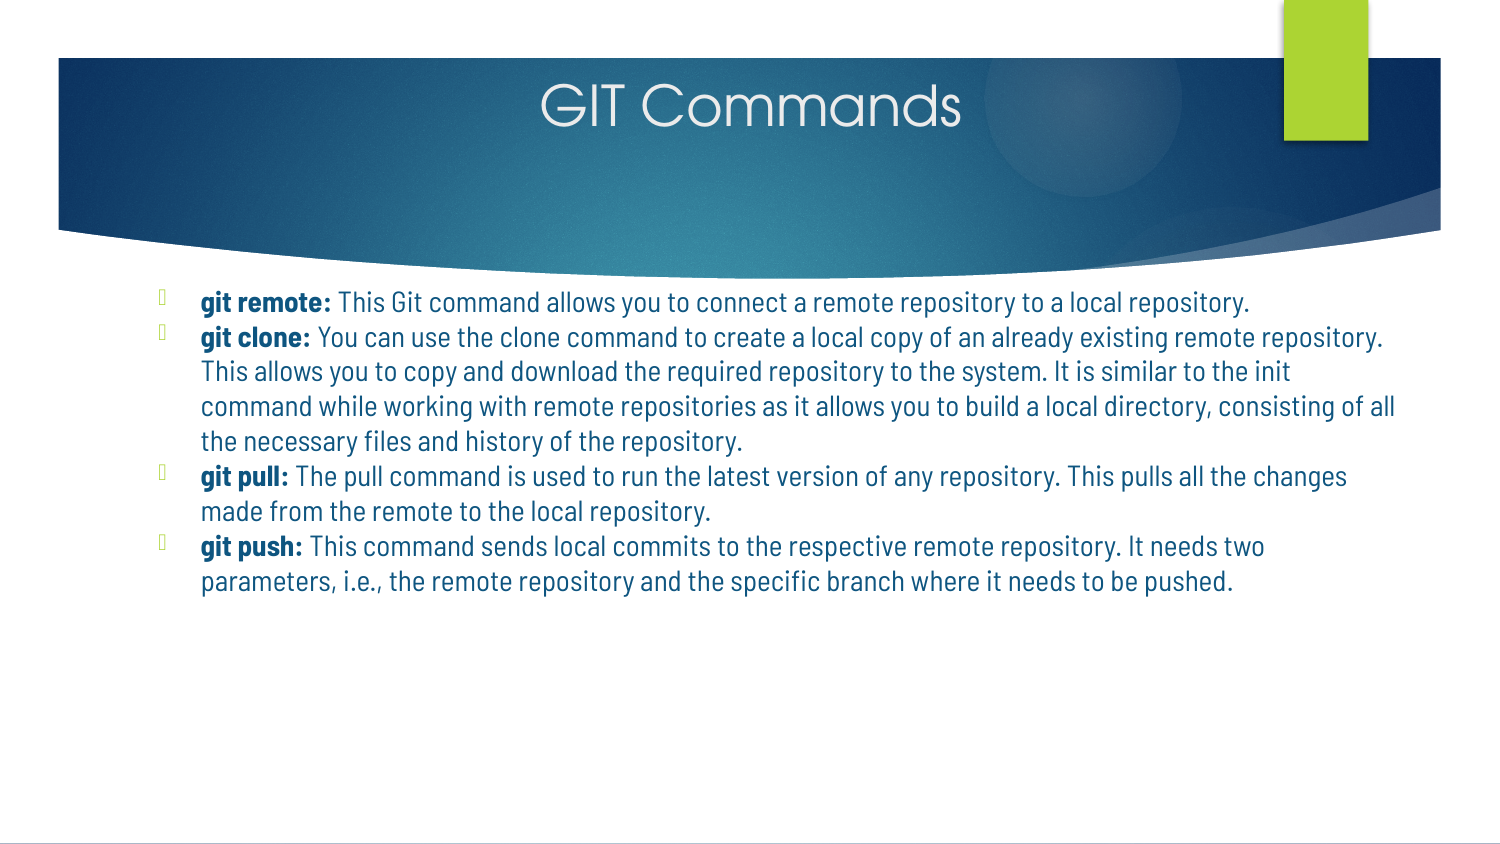

# GIT Commands

git remote: This Git command allows you to connect a remote repository to a local repository.
git clone: You can use the clone command to create a local copy of an already existing remote repository. This allows you to copy and download the required repository to the system. It is similar to the init command while working with remote repositories as it allows you to build a local directory, consisting of all the necessary files and history of the repository.
git pull: The pull command is used to run the latest version of any repository. This pulls all the changes made from the remote to the local repository.
git push: This command sends local commits to the respective remote repository. It needs two parameters, i.e., the remote repository and the specific branch where it needs to be pushed.